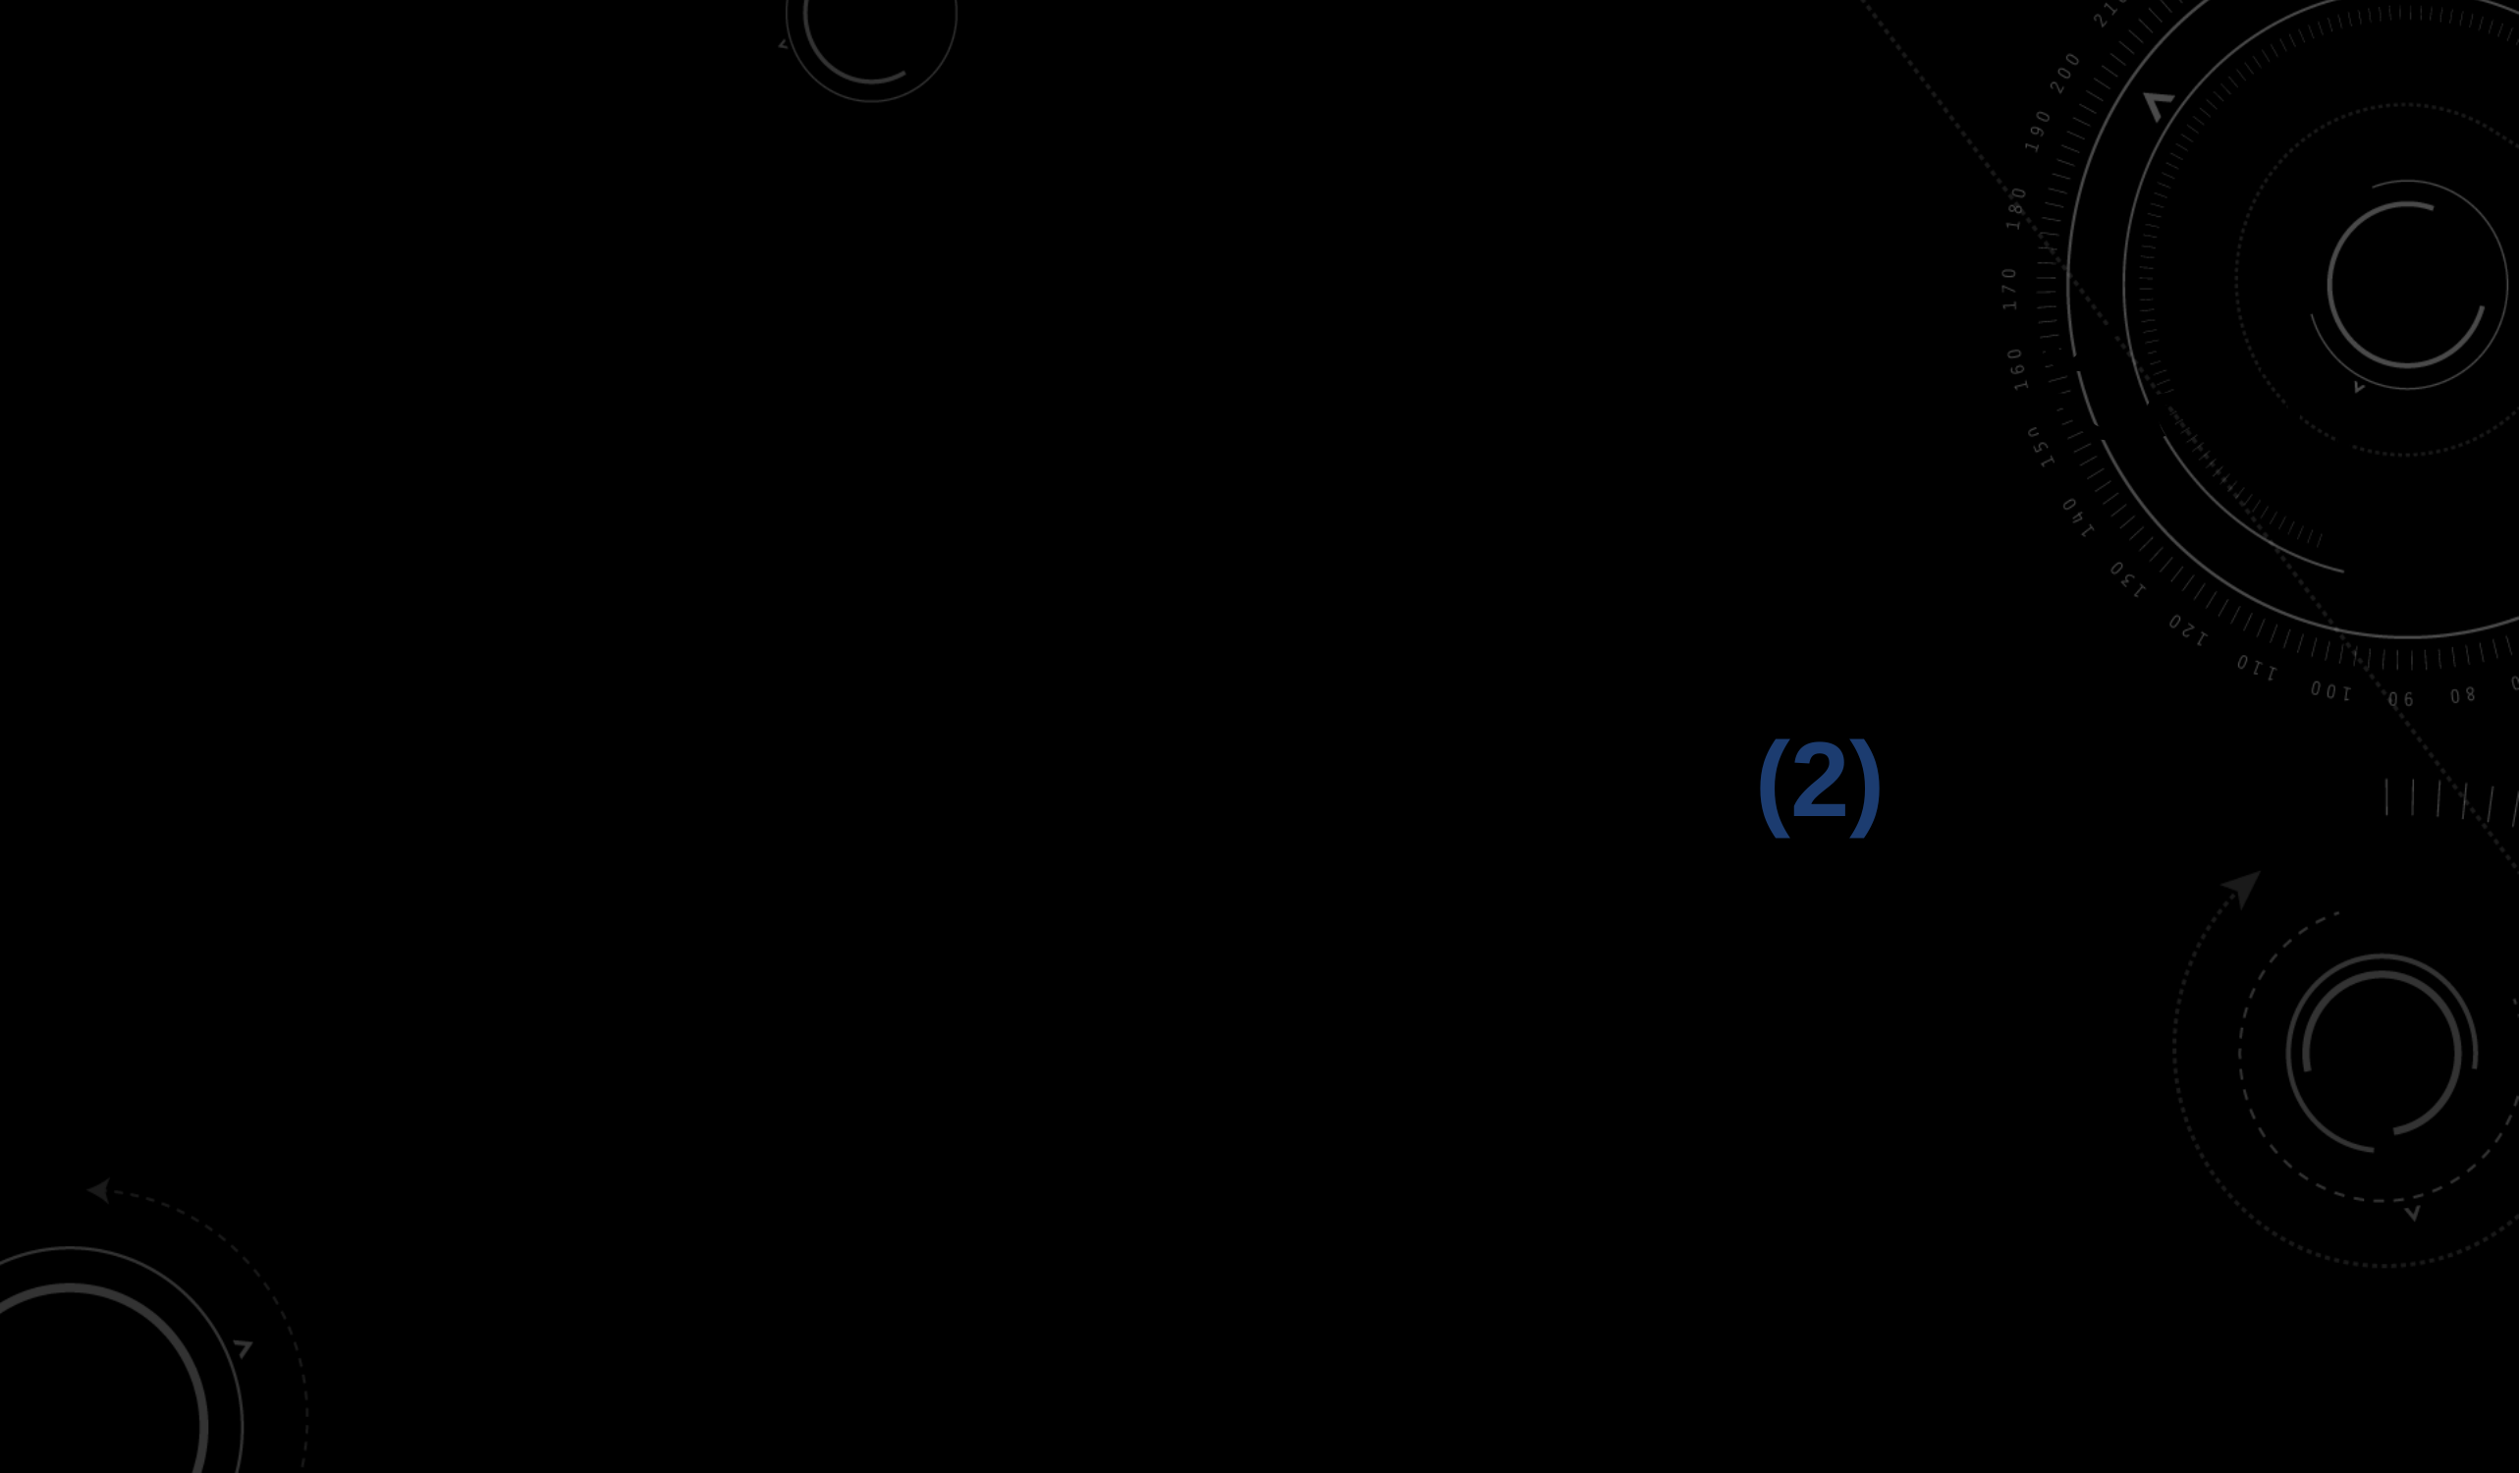

బానిసత్వమునుండి
శ్రమల బారినుండి విడిపించావు నన్ను
దీన దశలో నేనుండగా
     నను విడువవైతివి (2)